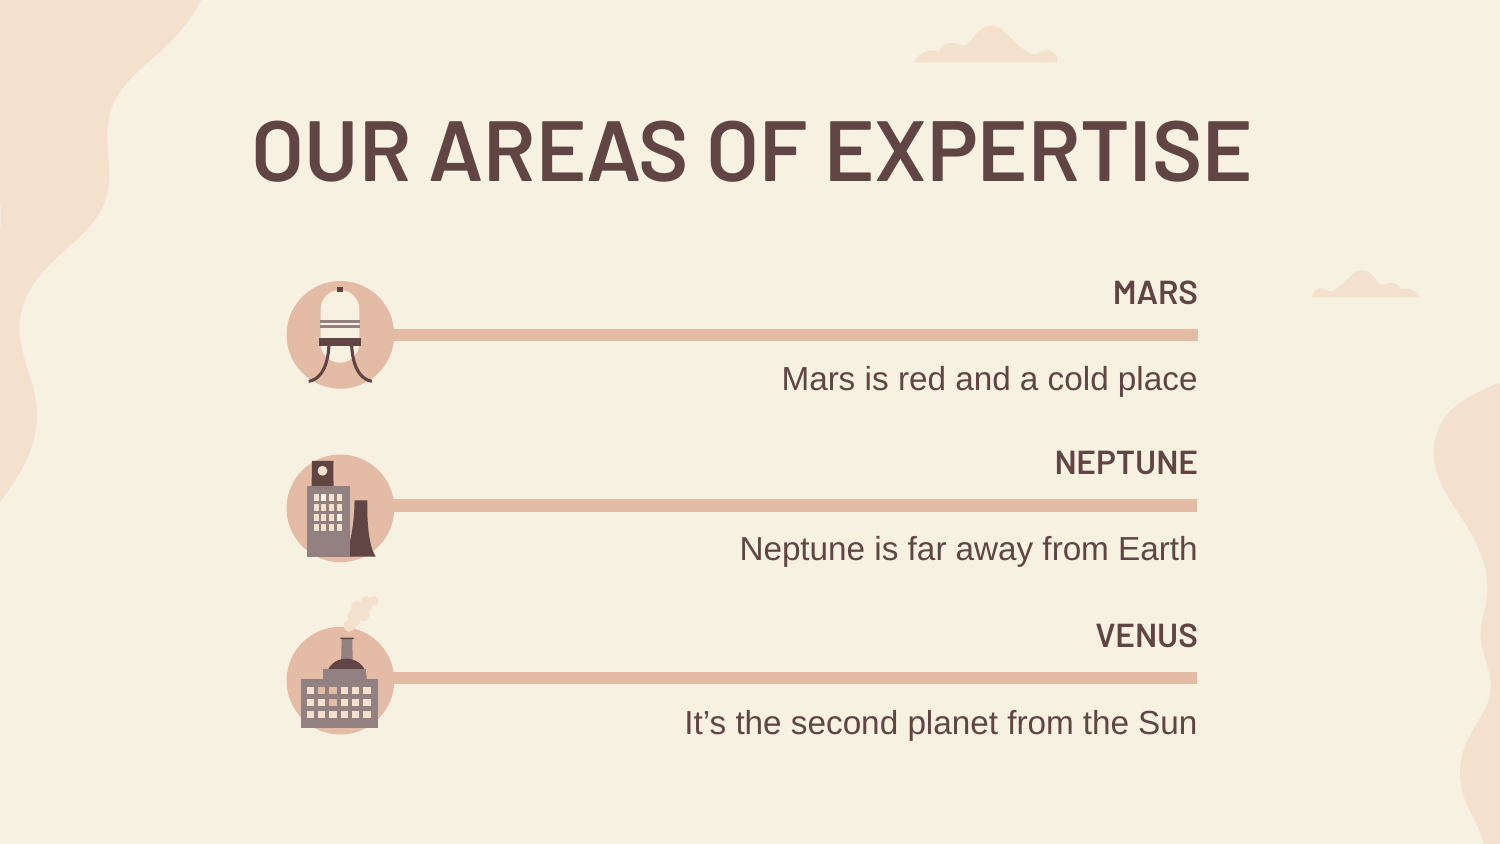

# OUR AREAS OF EXPERTISE
MARS

Mars is red and a cold place
NEPTUNE

Neptune is far away from Earth

VENUS
It’s the second planet from the Sun